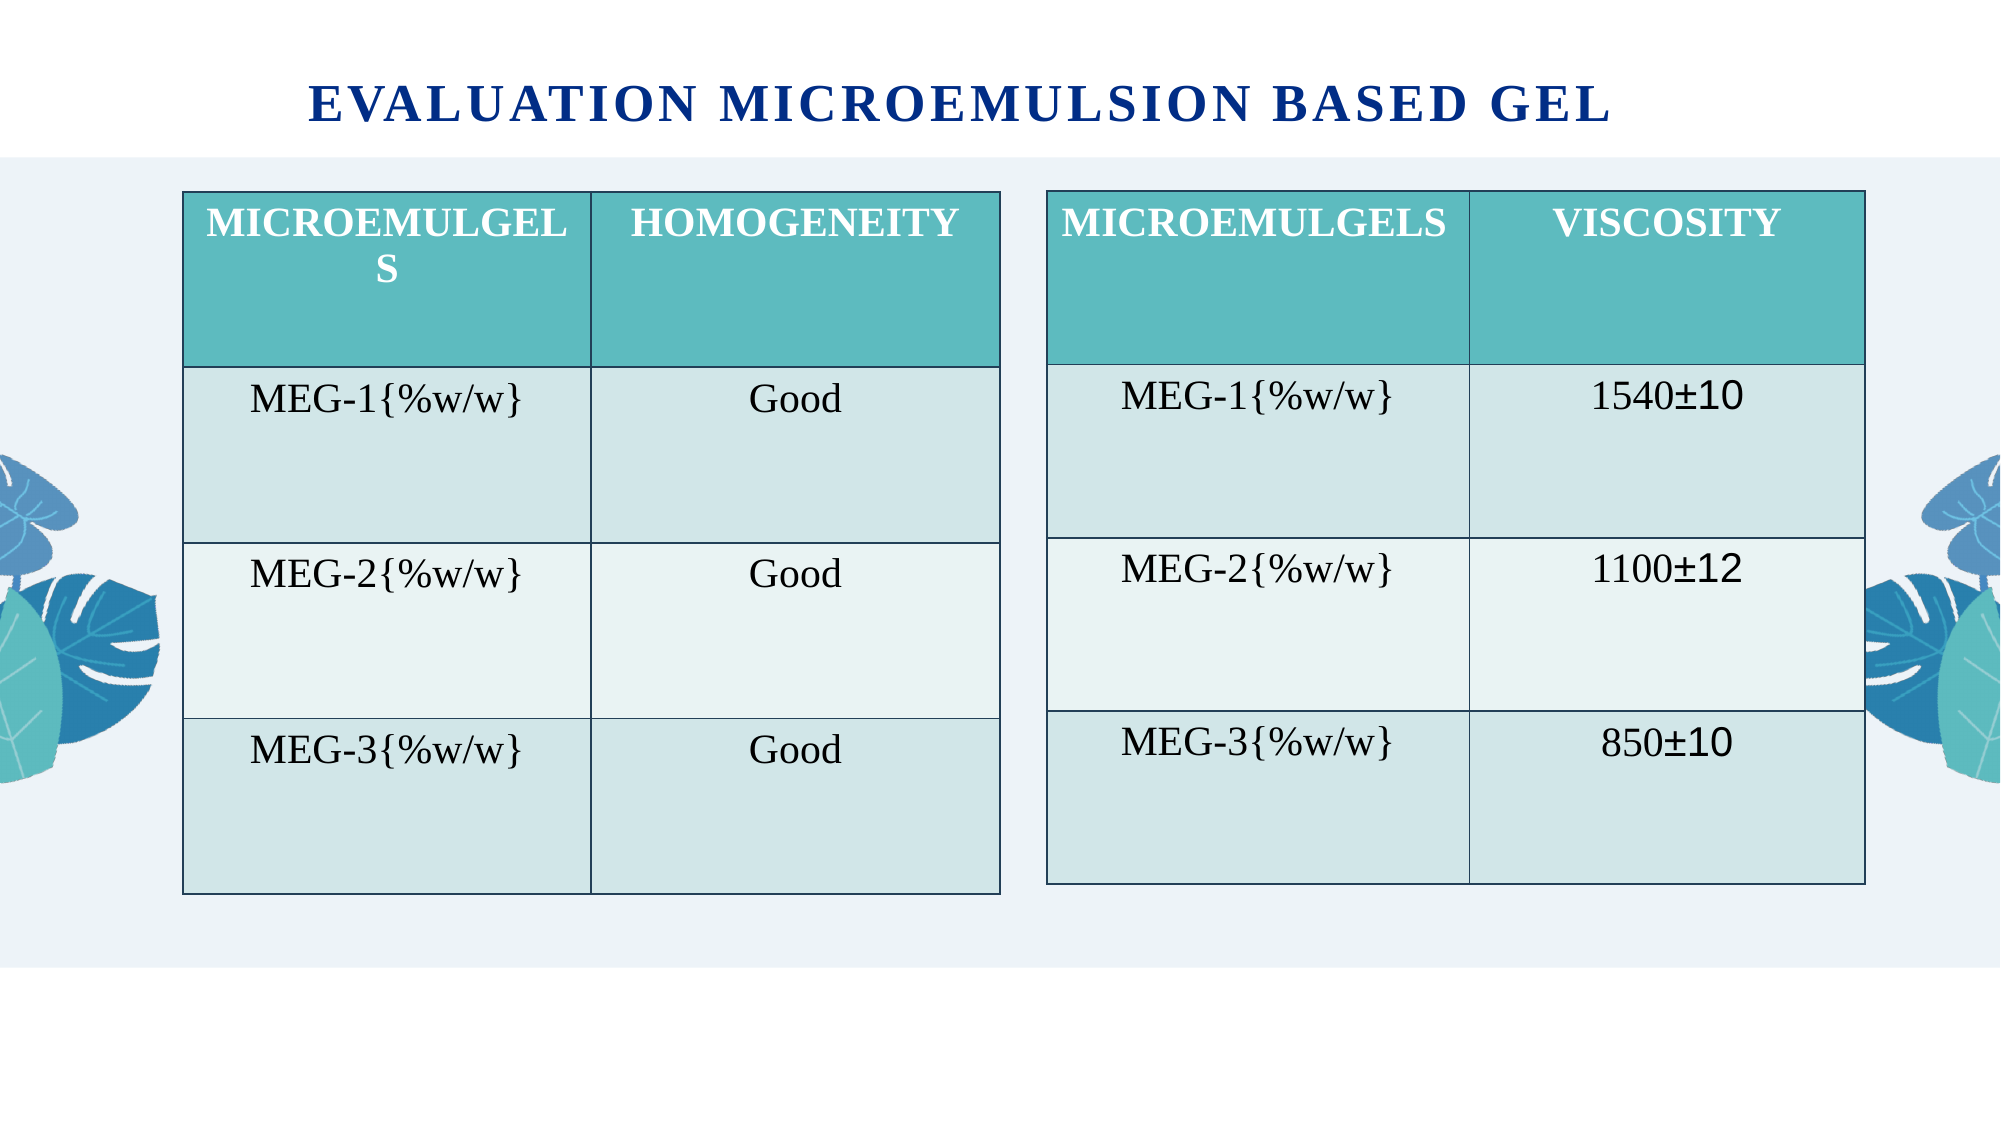

# EVALUATION MICROEMULSION BASED GEL
| MICROEMULGELS | VISCOSITY |
| --- | --- |
| MEG-1{%w/w} | 1540±10 |
| MEG-2{%w/w} | 1100±12 |
| MEG-3{%w/w} | 850±10 |
| MICROEMULGELS | HOMOGENEITY |
| --- | --- |
| MEG-1{%w/w} | Good |
| MEG-2{%w/w} | Good |
| MEG-3{%w/w} | Good |